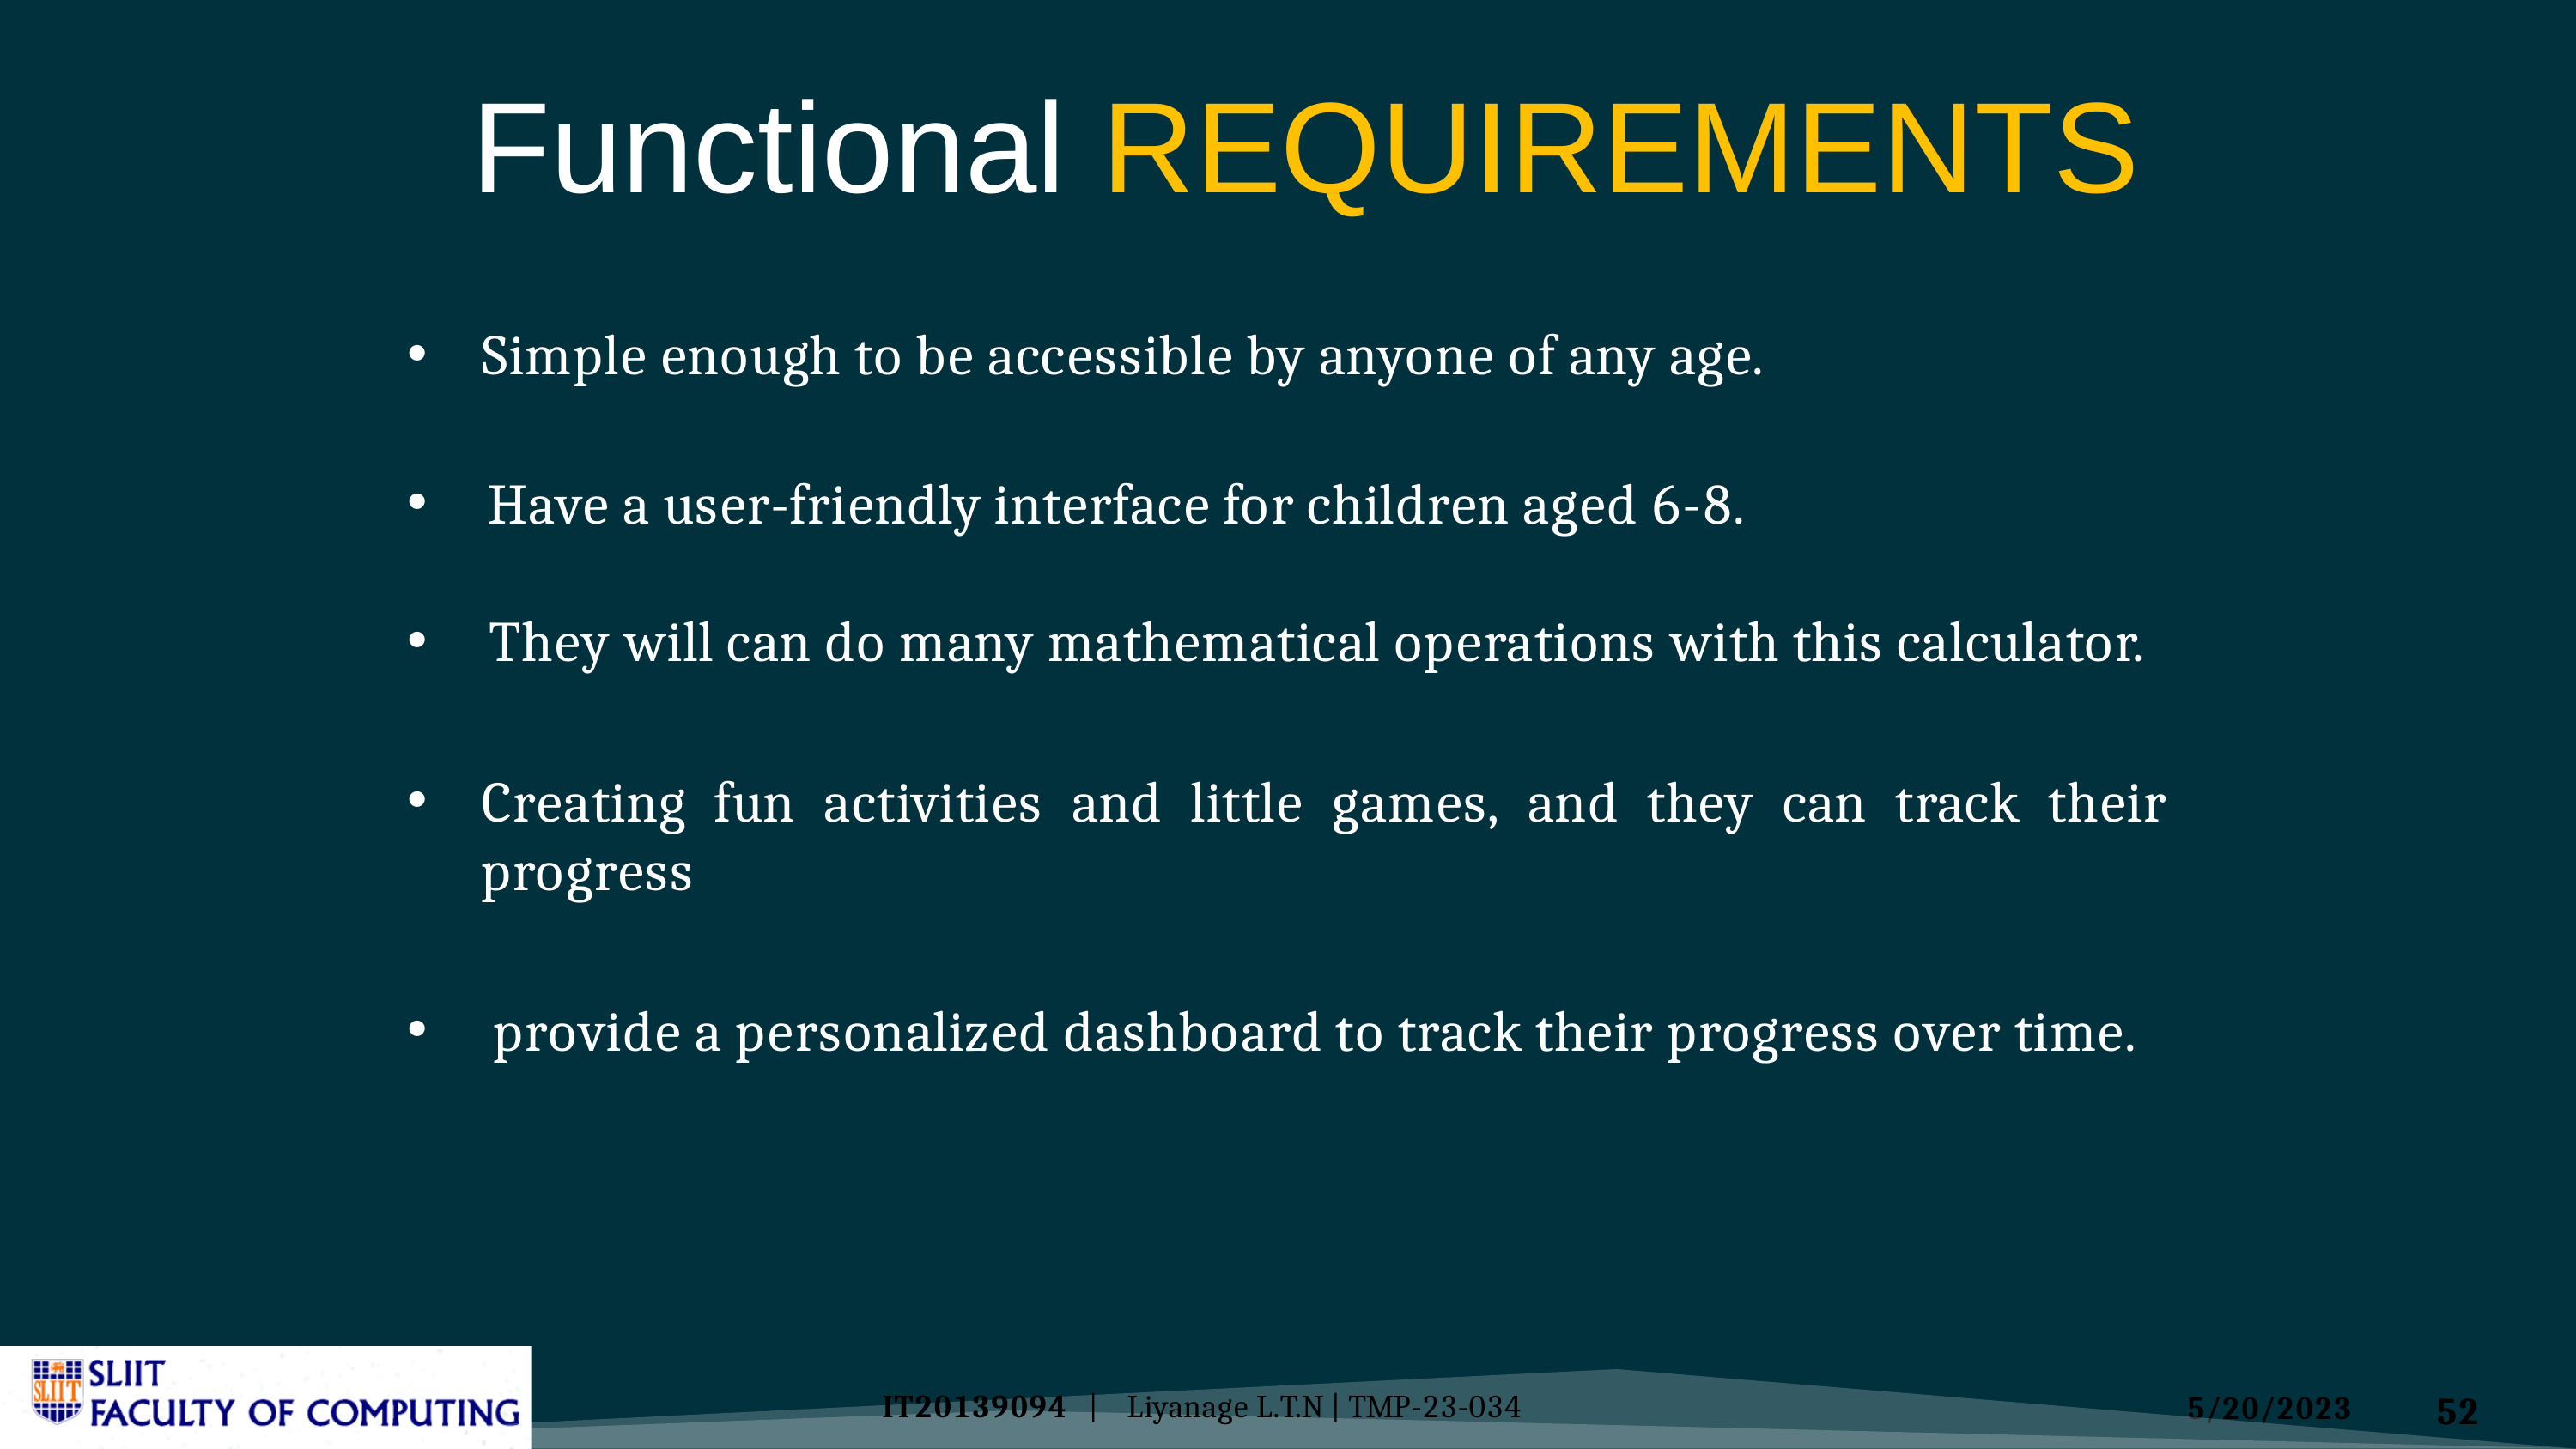

Functional REQUIREMENTS​

Simple enough to be accessible by anyone of any age.

Have a user-friendly interface for children aged 6-8.

They will can do many mathematical operations with this calculator.

Creating fun activities and little games, and they can track their progress

 provide a personalized dashboard to track their progress over time.

IT20139094   |    Liyanage L.T.N | TMP-23-034